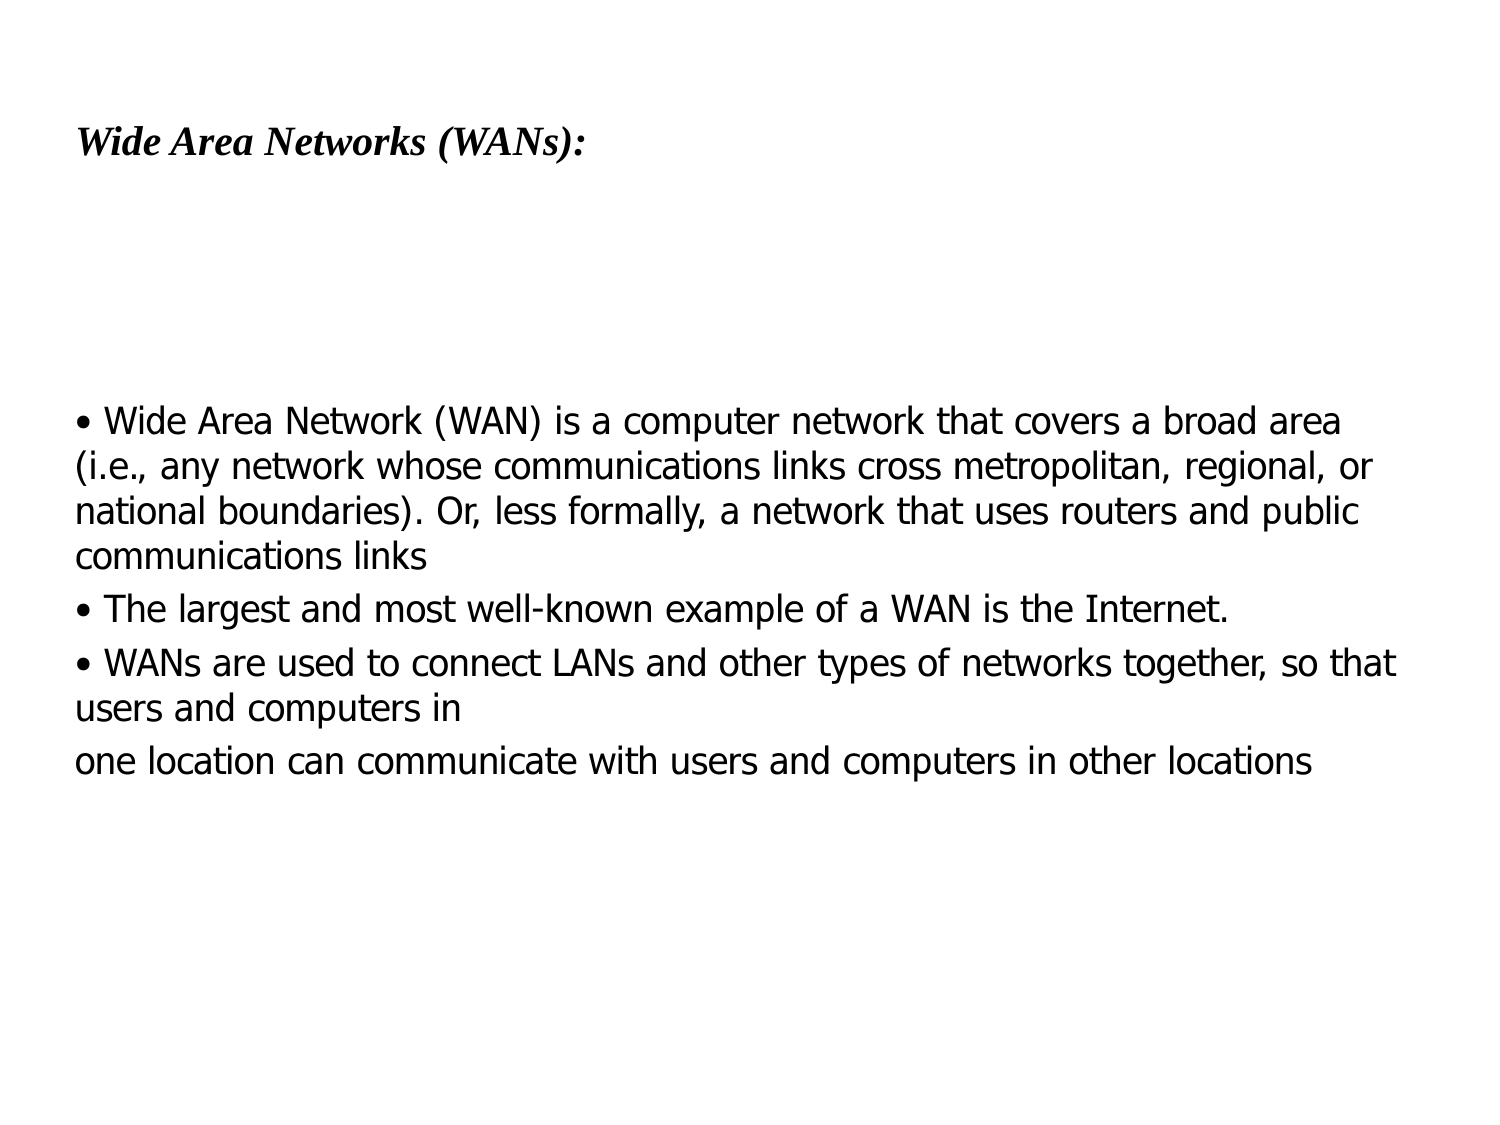

# Wide Area Networks (WANs):
• Wide Area Network (WAN) is a computer network that covers a broad area (i.e., any network whose communications links cross metropolitan, regional, or national boundaries). Or, less formally, a network that uses routers and public communications links
• The largest and most well-known example of a WAN is the Internet.
• WANs are used to connect LANs and other types of networks together, so that users and computers in
one location can communicate with users and computers in other locations